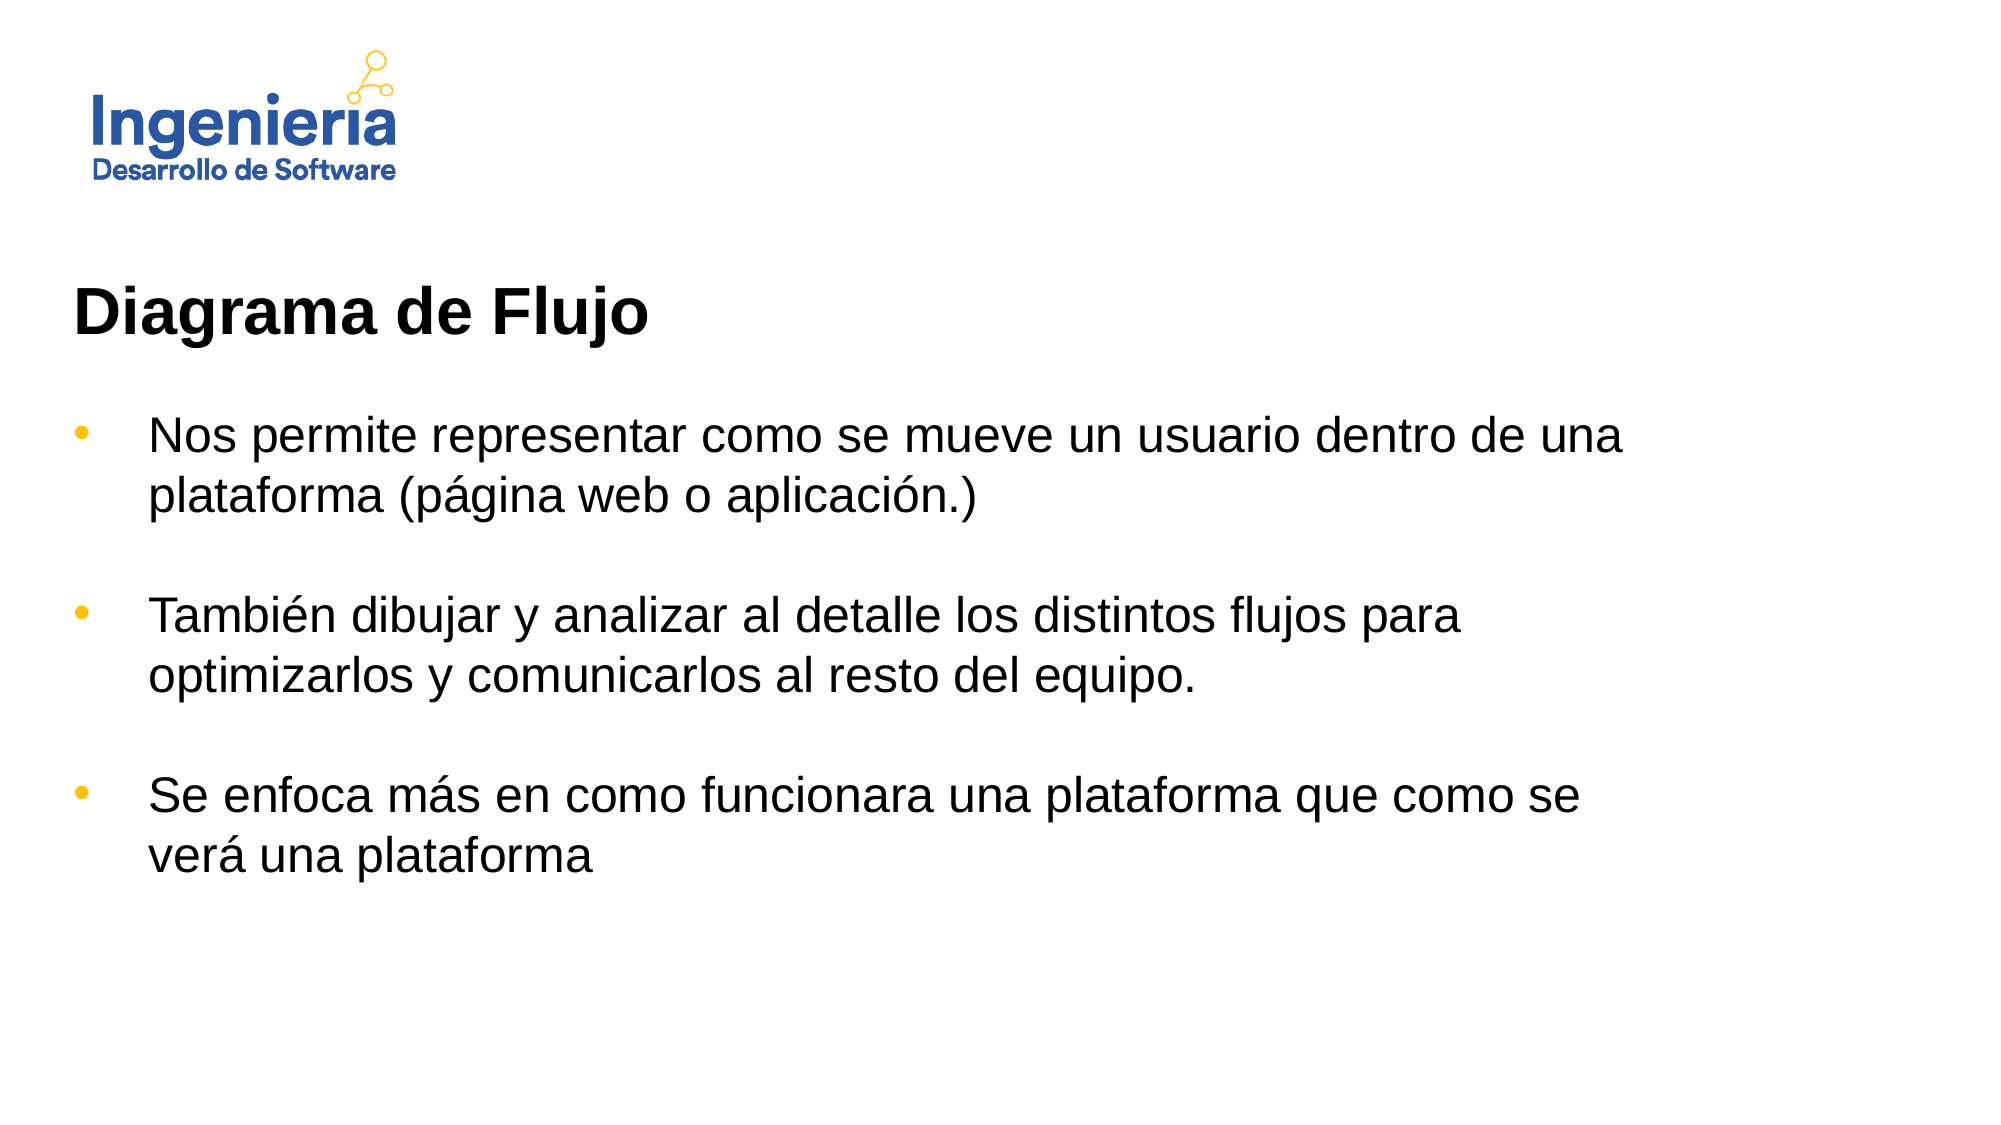

Diagrama de Flujo
Nos permite representar como se mueve un usuario dentro de una plataforma (página web o aplicación.)

También dibujar y analizar al detalle los distintos flujos para optimizarlos y comunicarlos al resto del equipo.

Se enfoca más en como funcionara una plataforma que como se verá una plataforma